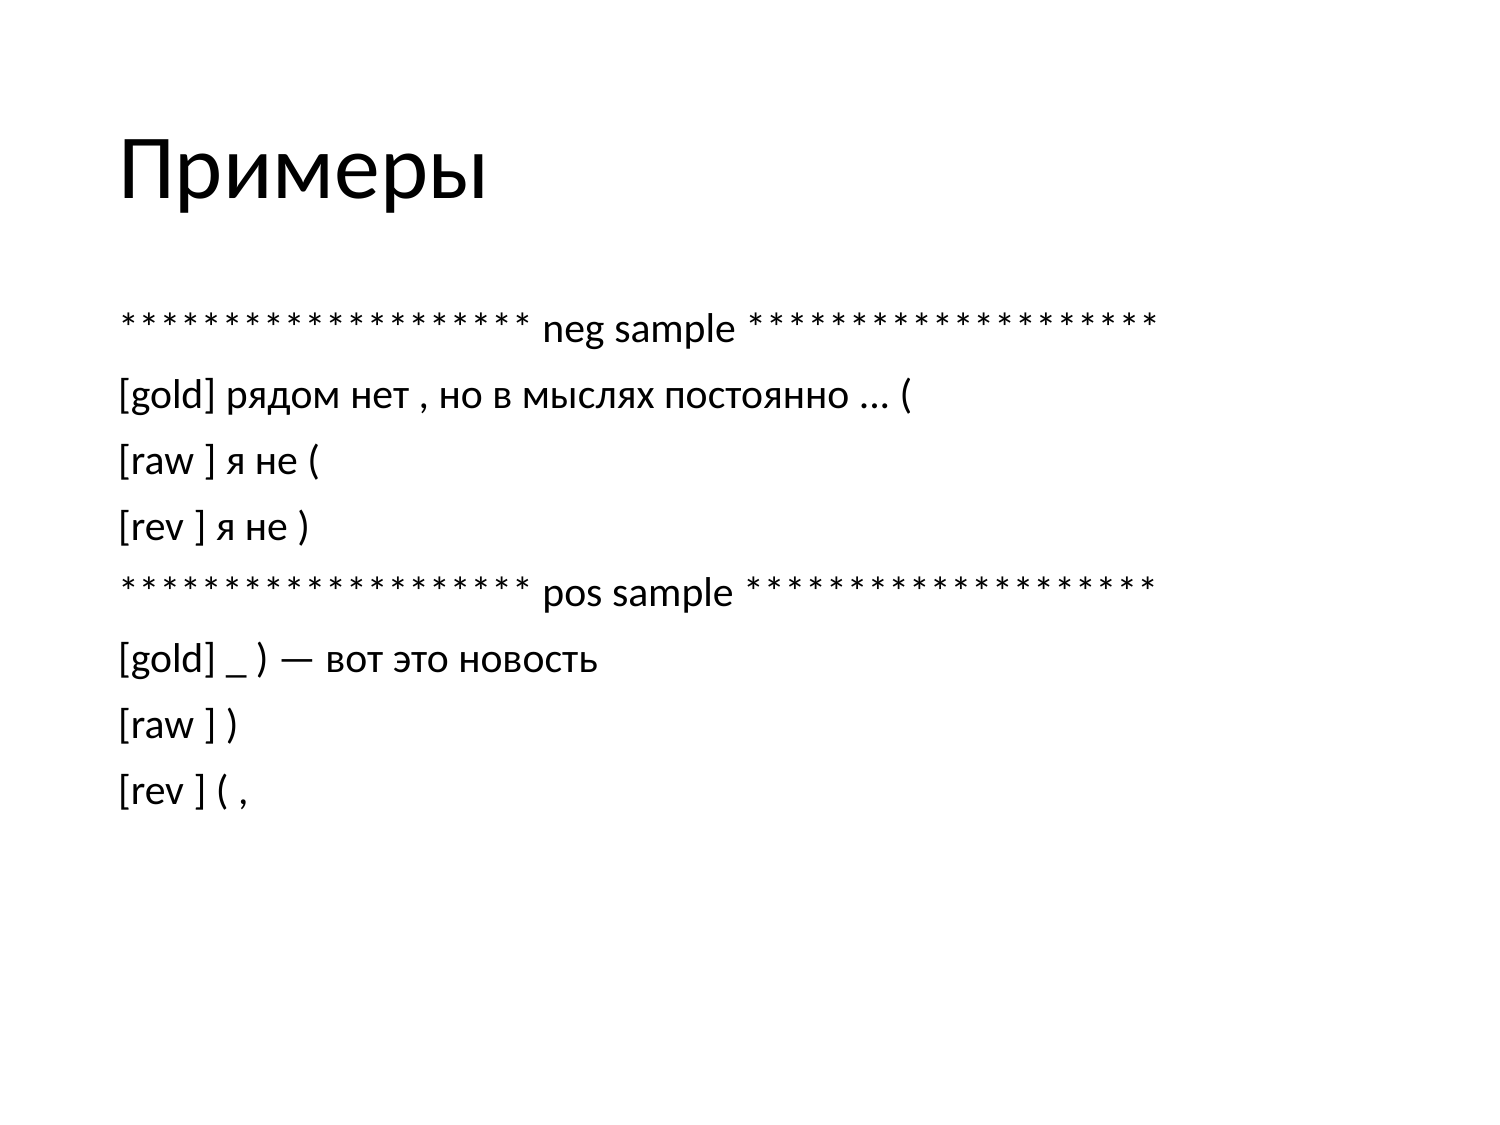

# Примеры
******************** neg sample ********************
[gold] рядом нет , но в мыслях постоянно ... (
[raw ] я не (
[rev ] я не )
******************** pos sample ********************
[gold] _ ) — вот это новость
[raw ] )
[rev ] ( ,